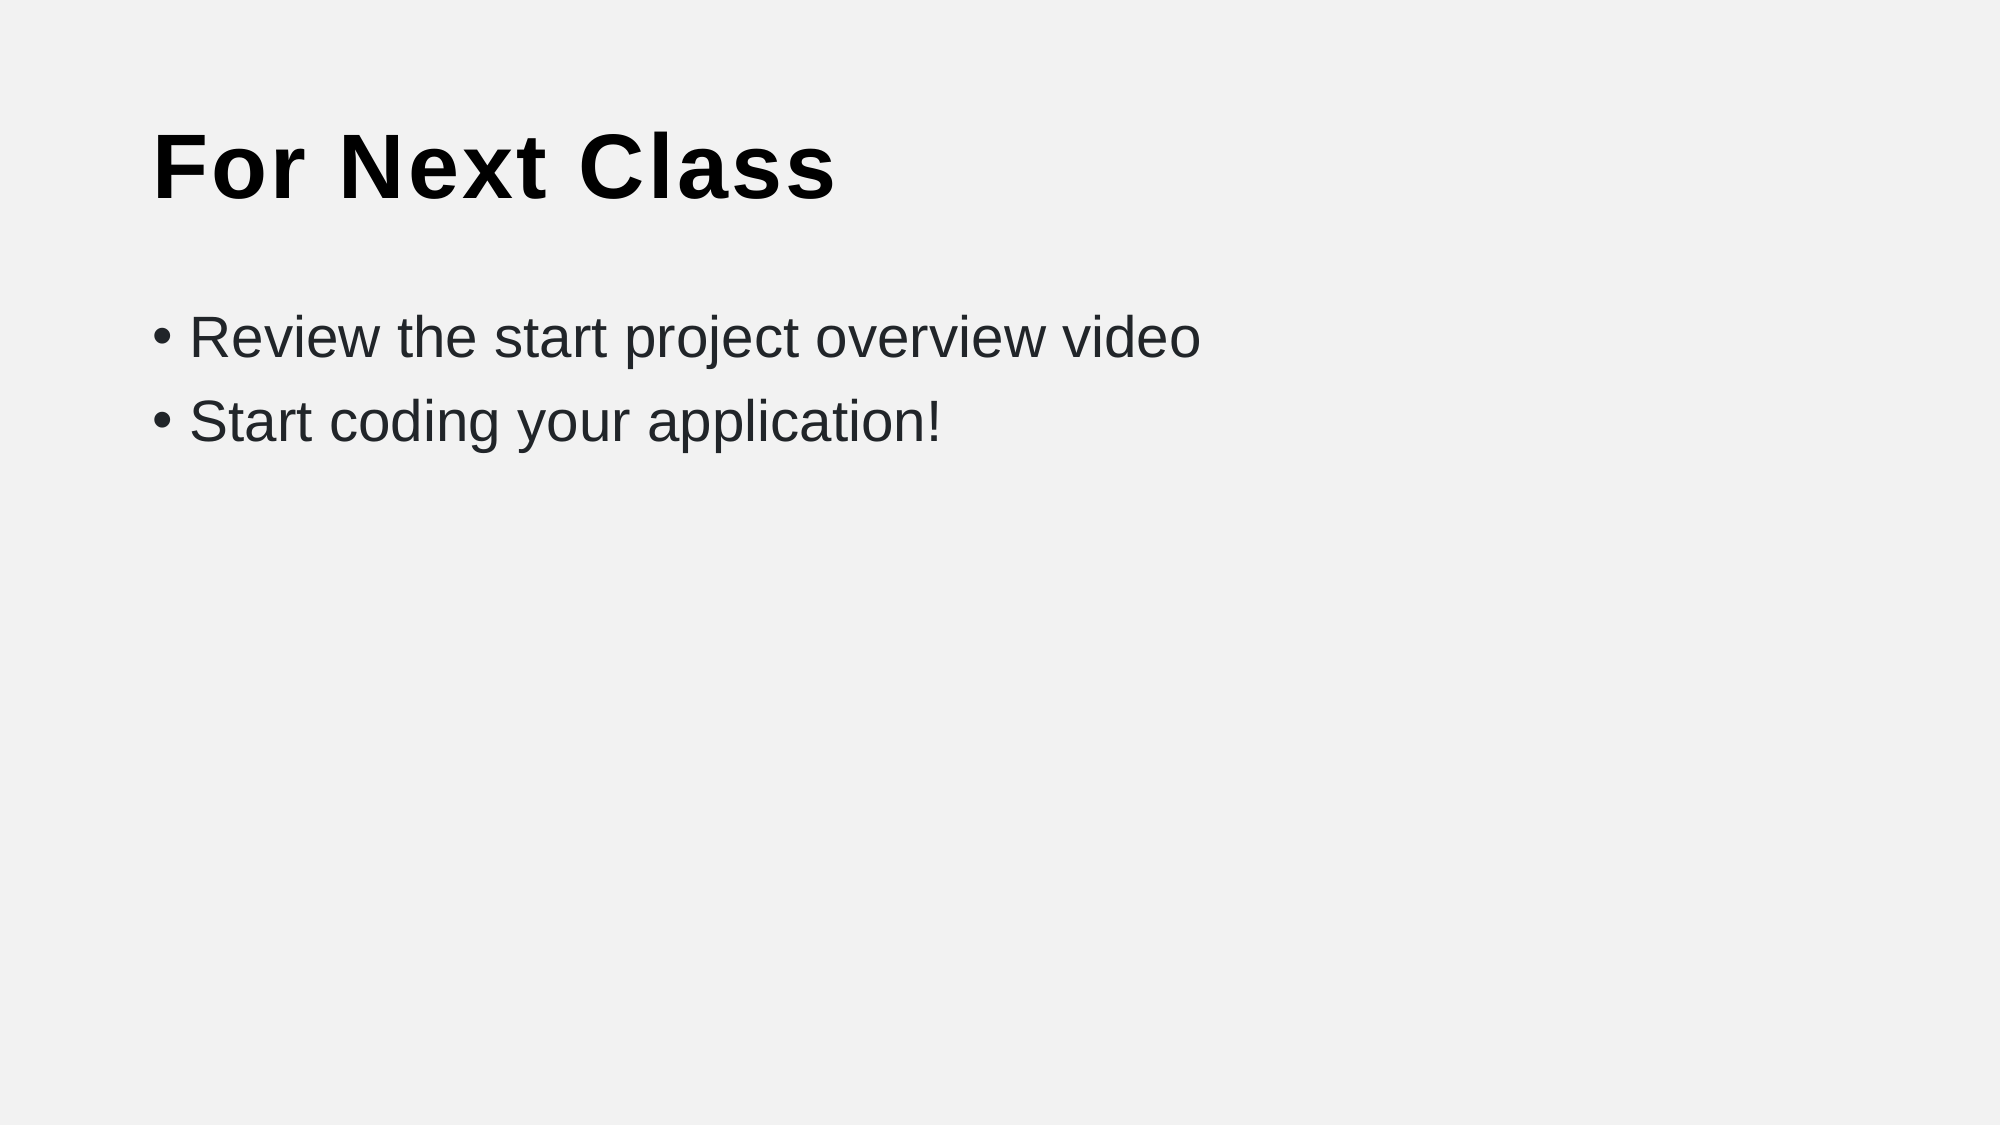

# For Next Class
Review the start project overview video
Start coding your application!